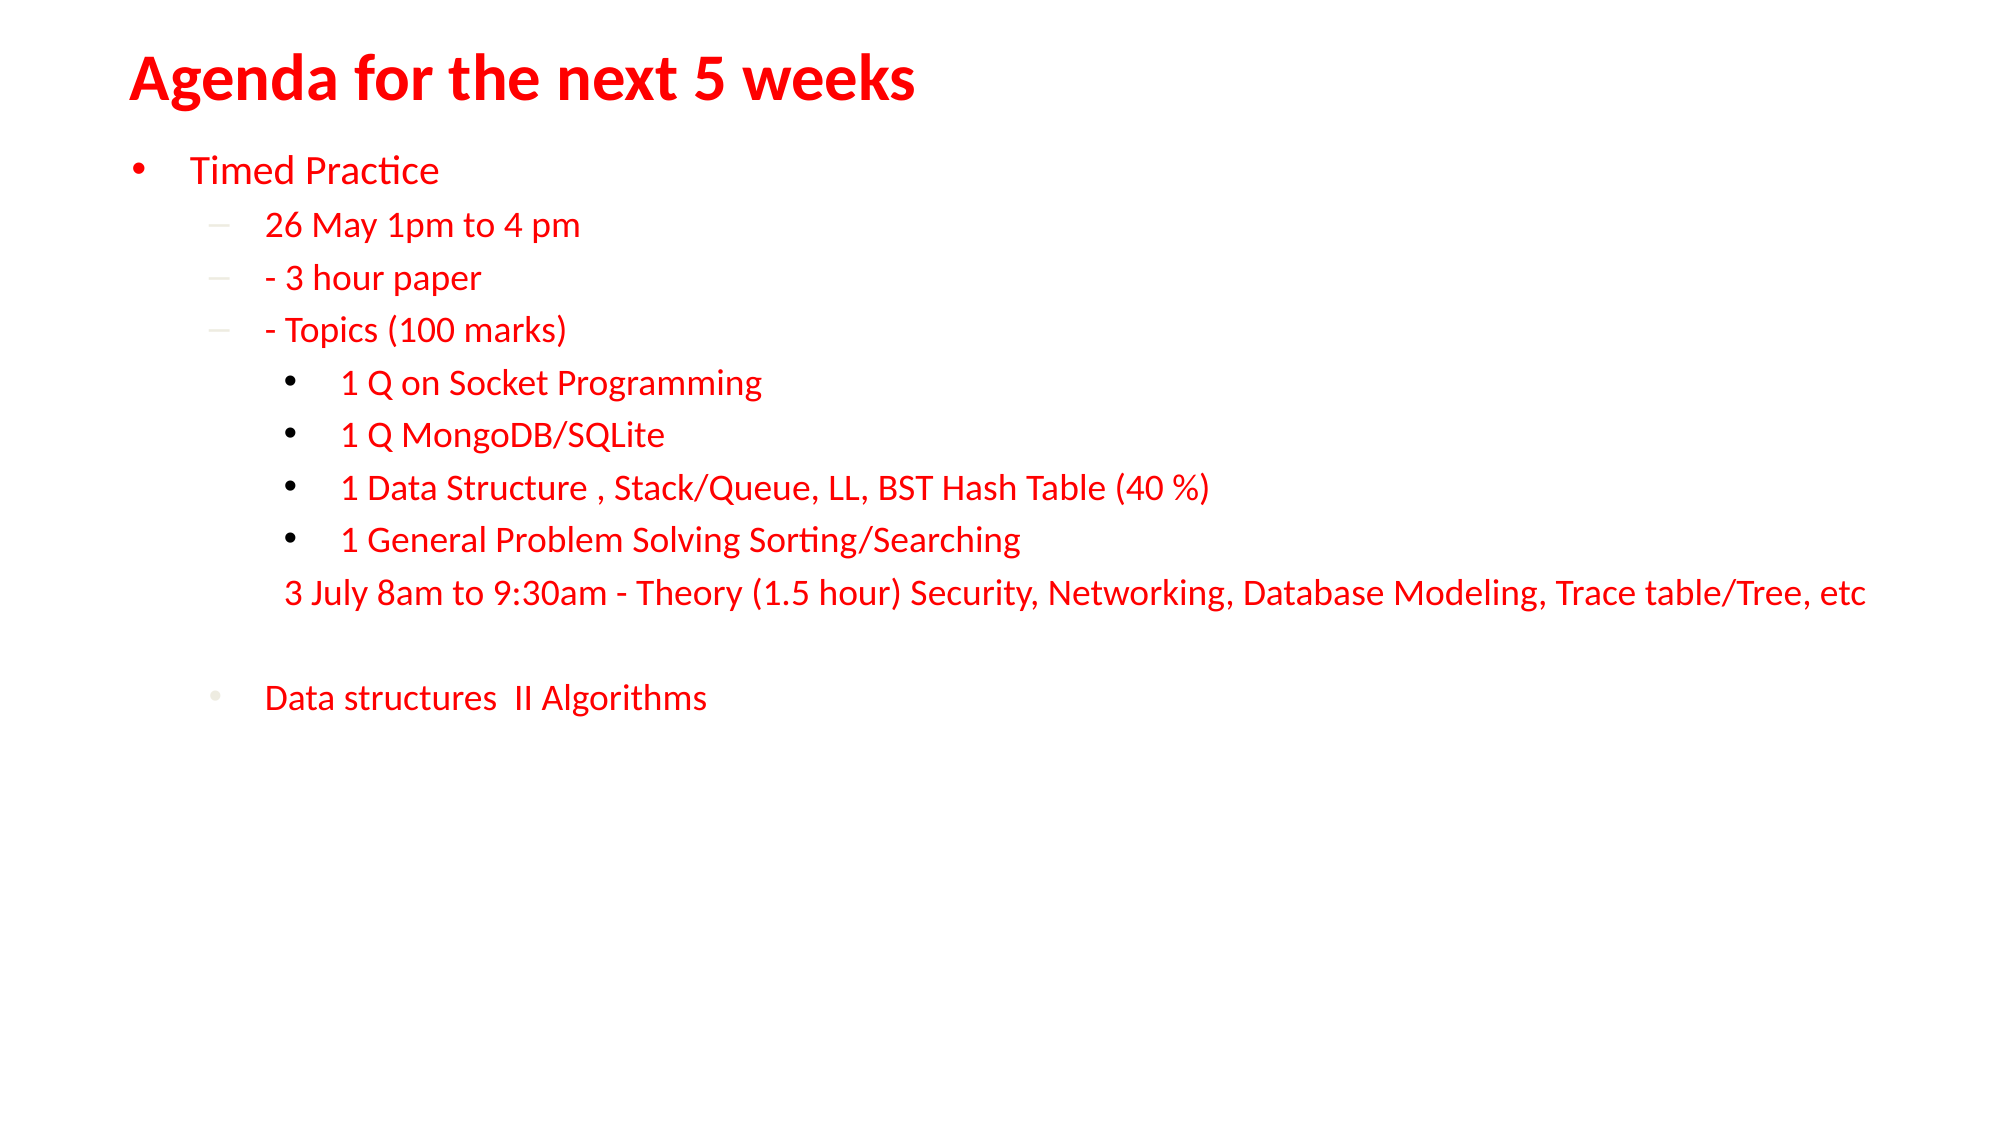

# Agenda for the next 5 weeks
Timed Practice
26 May 1pm to 4 pm
- 3 hour paper
- Topics (100 marks)
1 Q on Socket Programming
1 Q MongoDB/SQLite
1 Data Structure , Stack/Queue, LL, BST Hash Table (40 %)
1 General Problem Solving Sorting/Searching
3 July 8am to 9:30am - Theory (1.5 hour) Security, Networking, Database Modeling, Trace table/Tree, etc

Data structures  II Algorithms